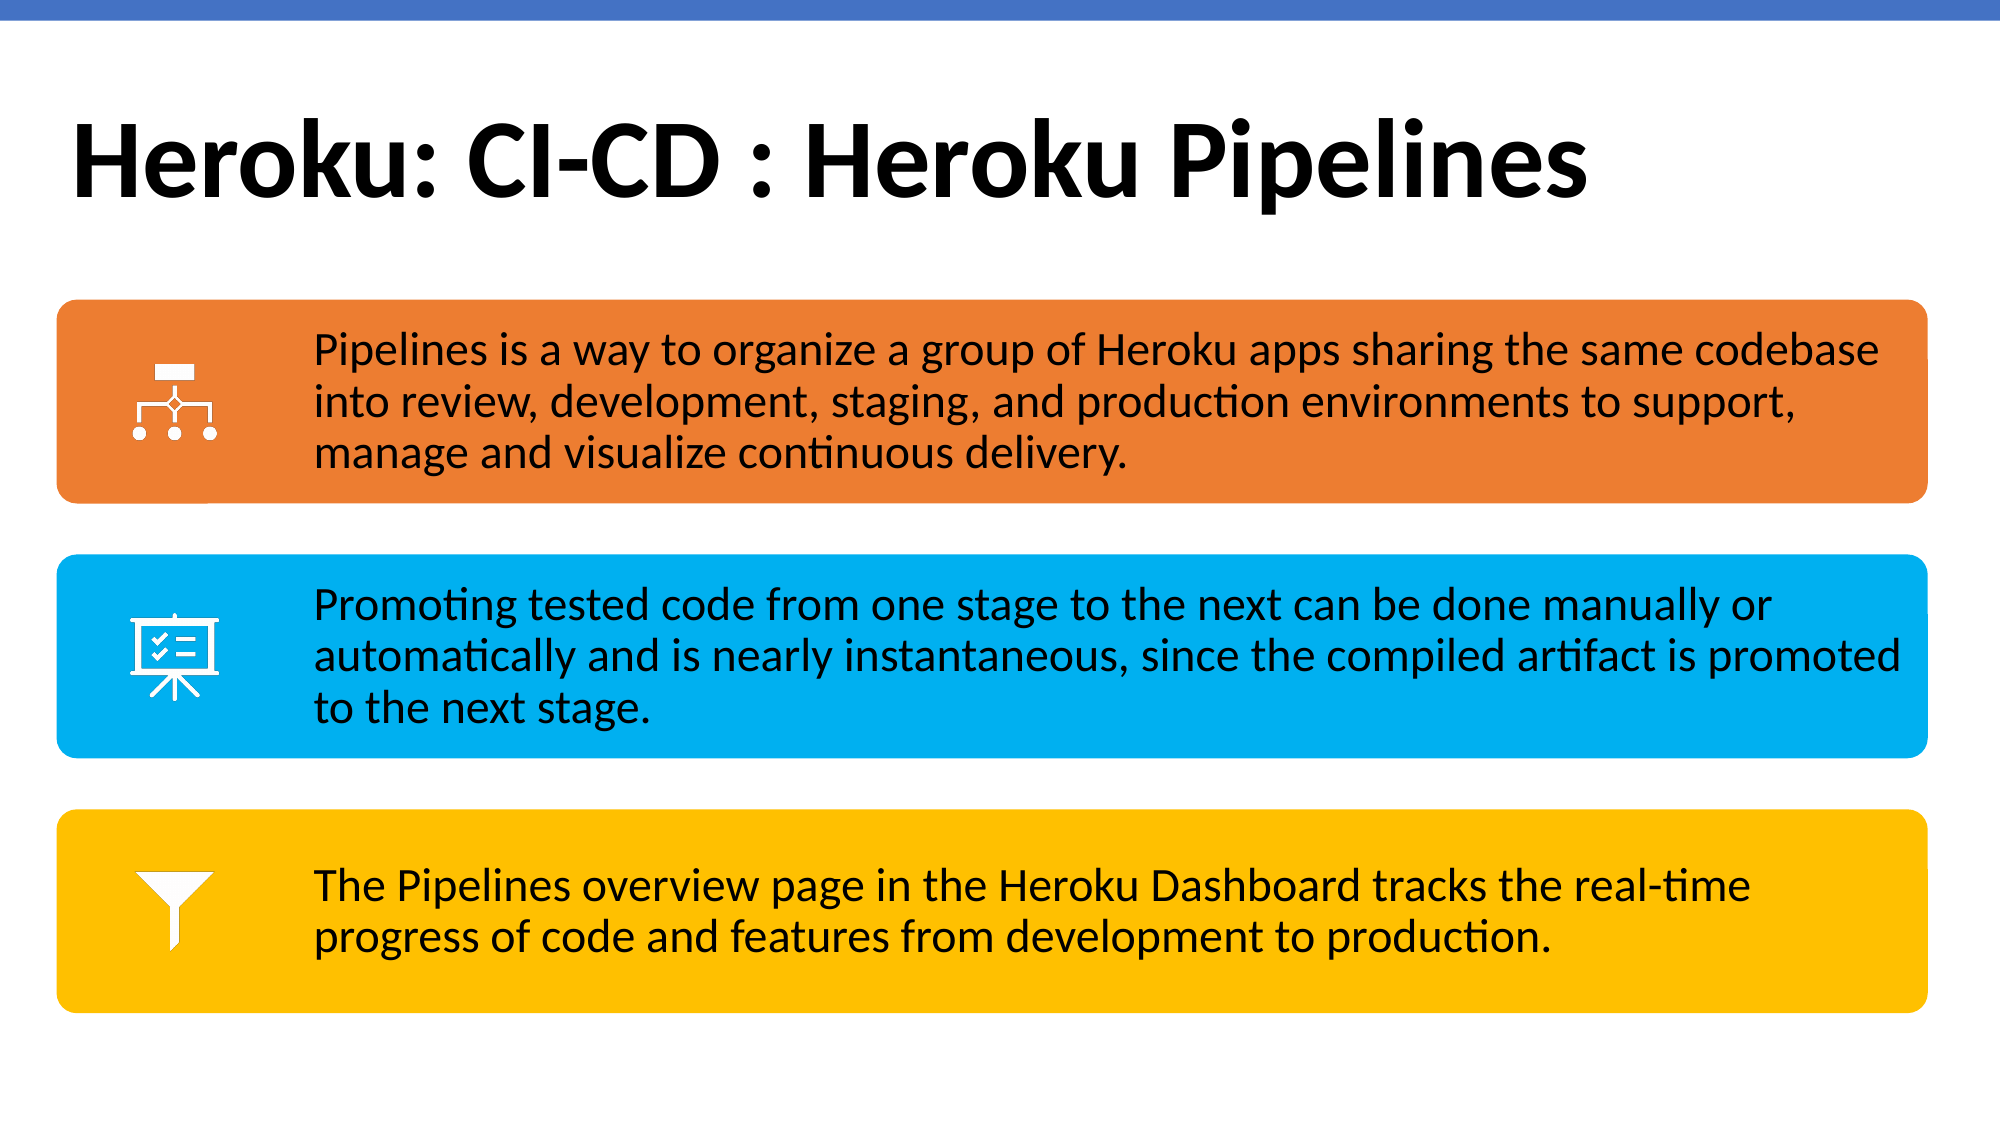

# Heroku: CI-CD : Heroku Pipelines
Pipelines is a way to organize a group of Heroku apps sharing the same codebase into review, development, staging, and production environments to support, manage and visualize continuous delivery.
Promoting tested code from one stage to the next can be done manually or automatically and is nearly instantaneous, since the compiled artifact is promoted to the next stage.
The Pipelines overview page in the Heroku Dashboard tracks the real-time progress of code and features from development to production.